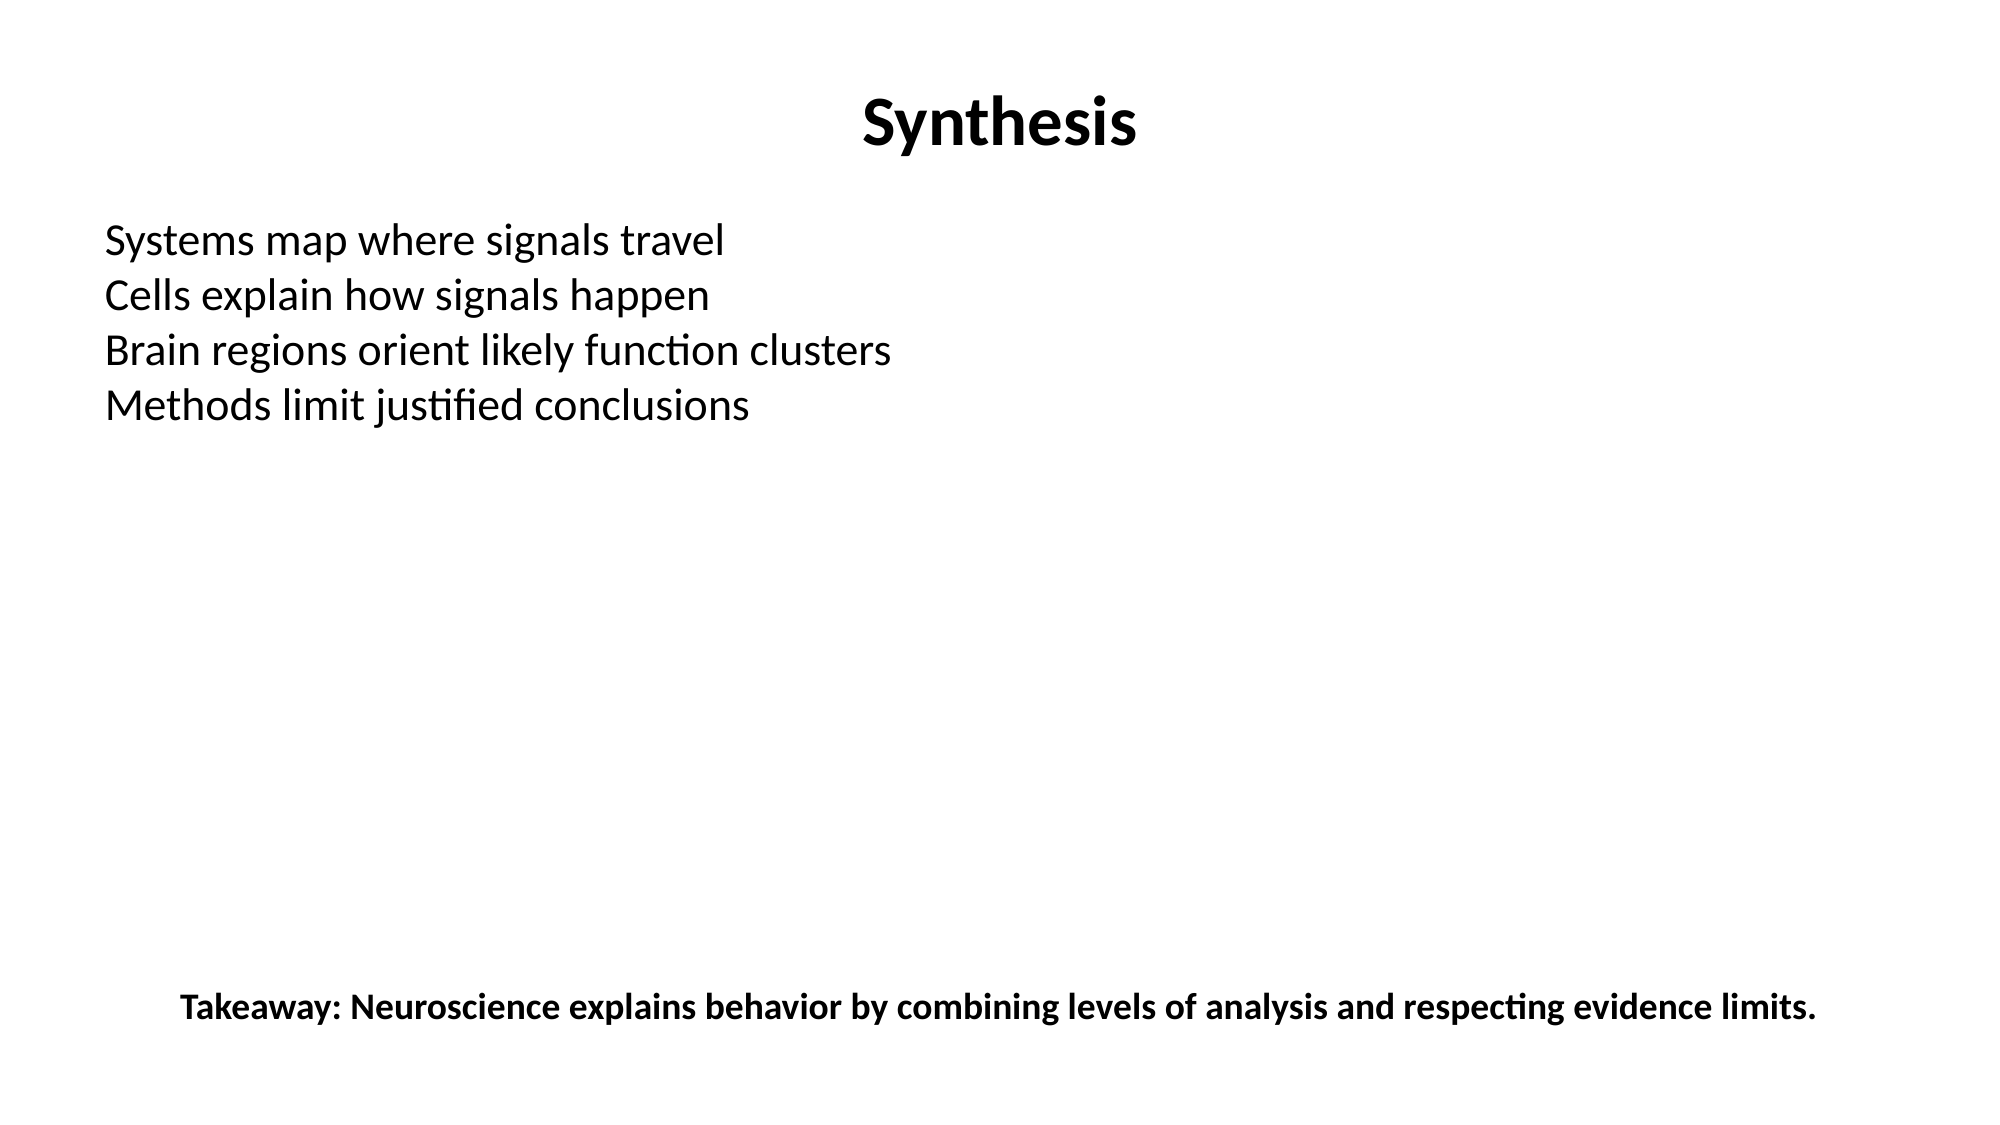

Synthesis
Systems map where signals travel
Cells explain how signals happen
Brain regions orient likely function clusters
Methods limit justified conclusions
Takeaway: Neuroscience explains behavior by combining levels of analysis and respecting evidence limits.